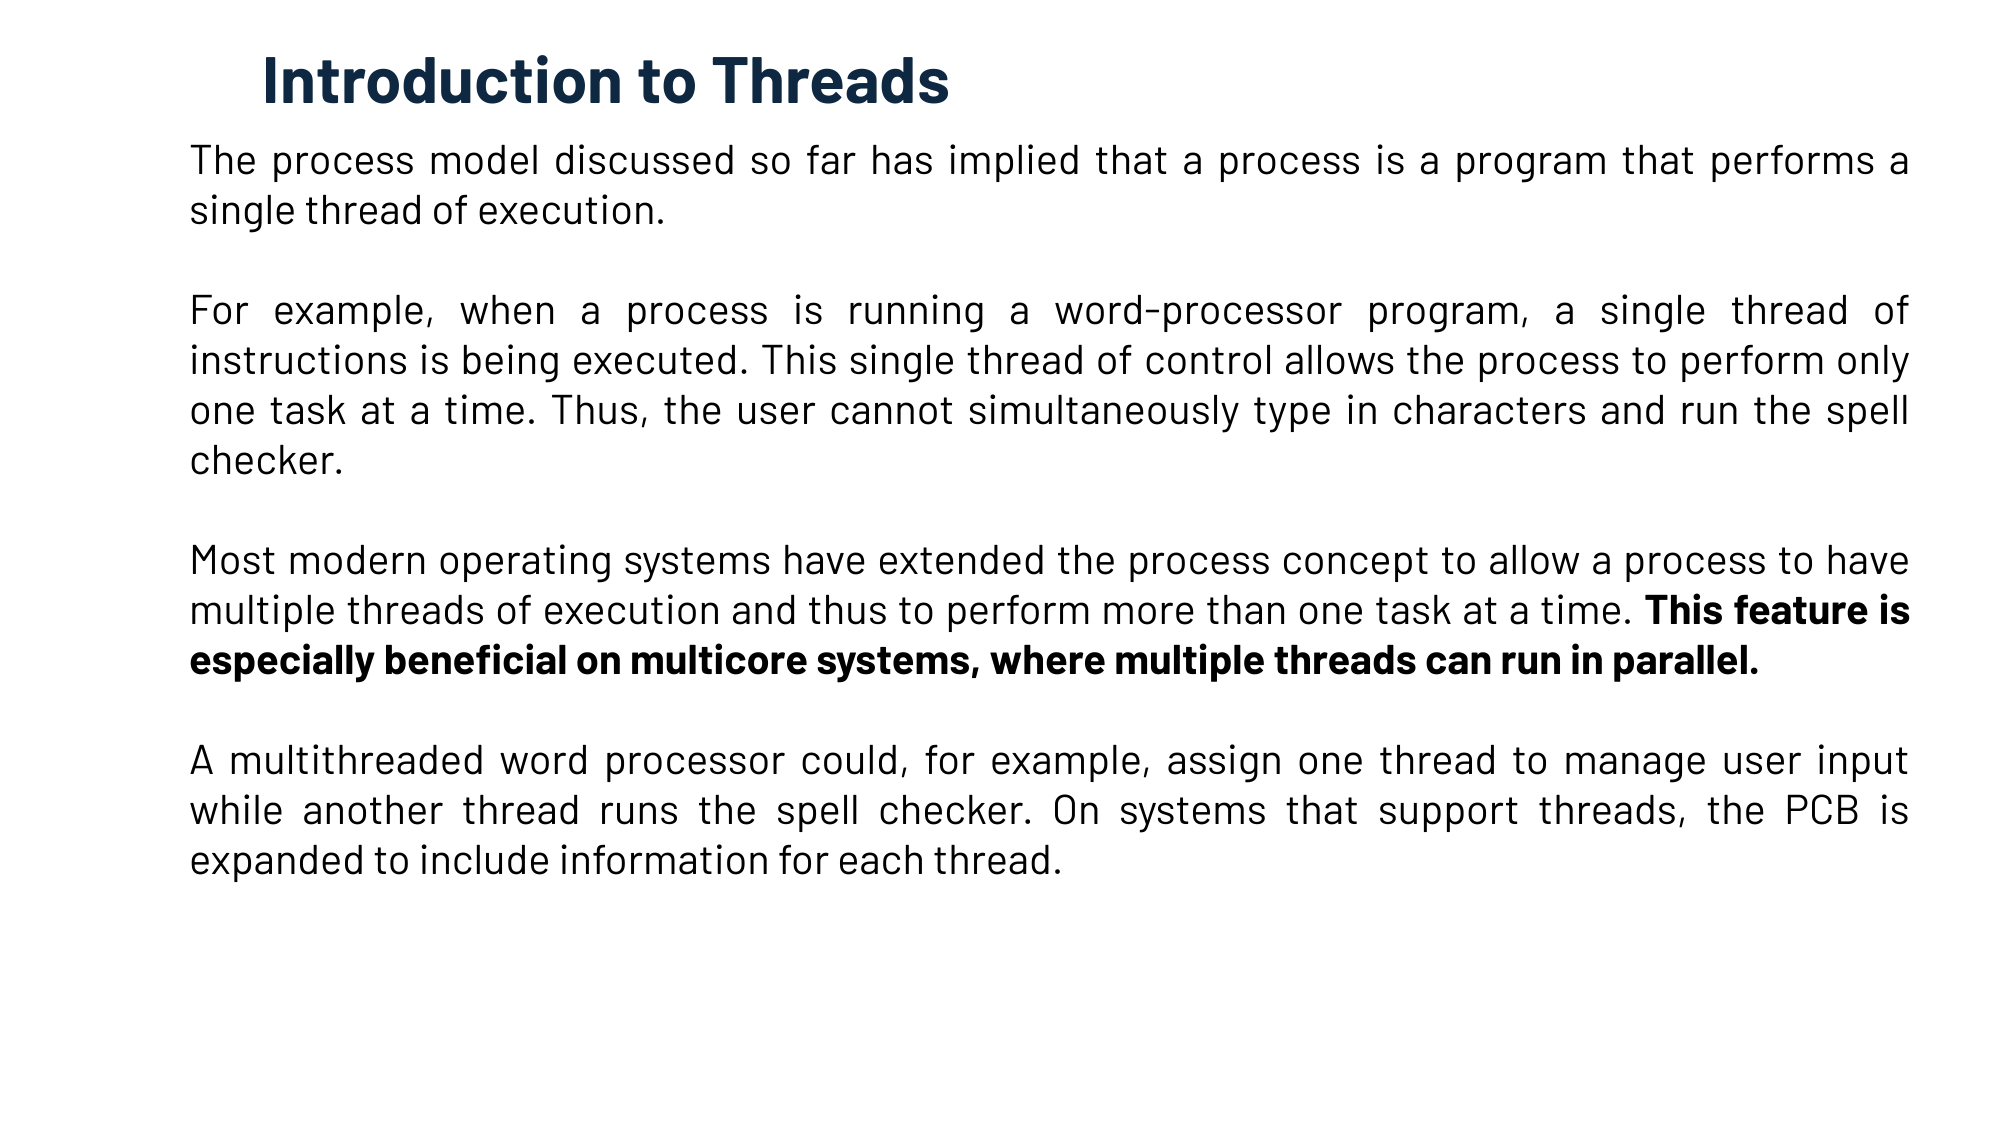

Introduction to Threads
The process model discussed so far has implied that a process is a program that performs a single thread of execution.

For example, when a process is running a word-processor program, a single thread of instructions is being executed. This single thread of control allows the process to perform only one task at a time. Thus, the user cannot simultaneously type in characters and run the spell checker.

Most modern operating systems have extended the process concept to allow a process to have multiple threads of execution and thus to perform more than one task at a time. This feature is especially beneficial on multicore systems, where multiple threads can run in parallel.

A multithreaded word processor could, for example, assign one thread to manage user input while another thread runs the spell checker. On systems that support threads, the PCB is expanded to include information for each thread.